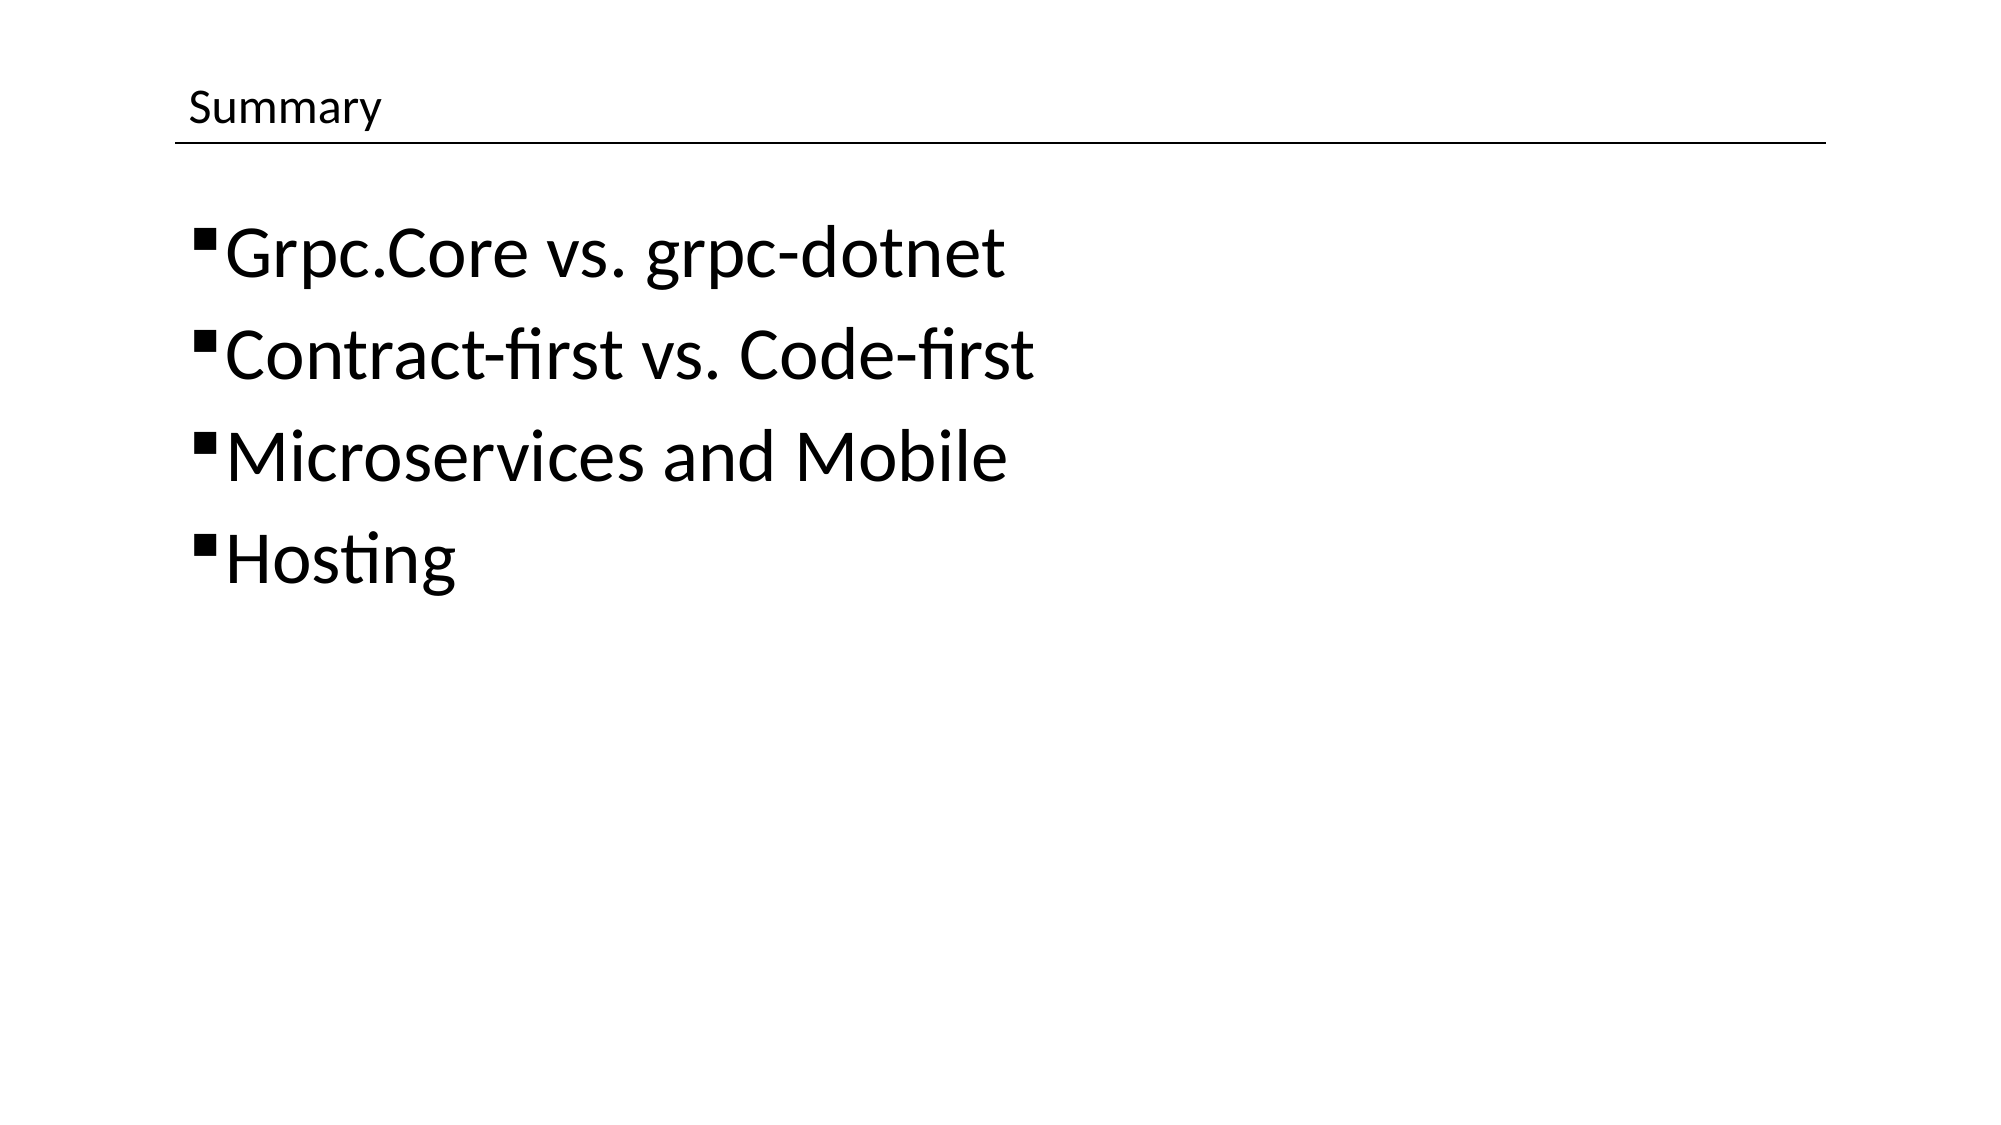

| Summary |
| --- |
Grpc.Core vs. grpc-dotnet
Contract-first vs. Code-first
Microservices and Mobile
Hosting